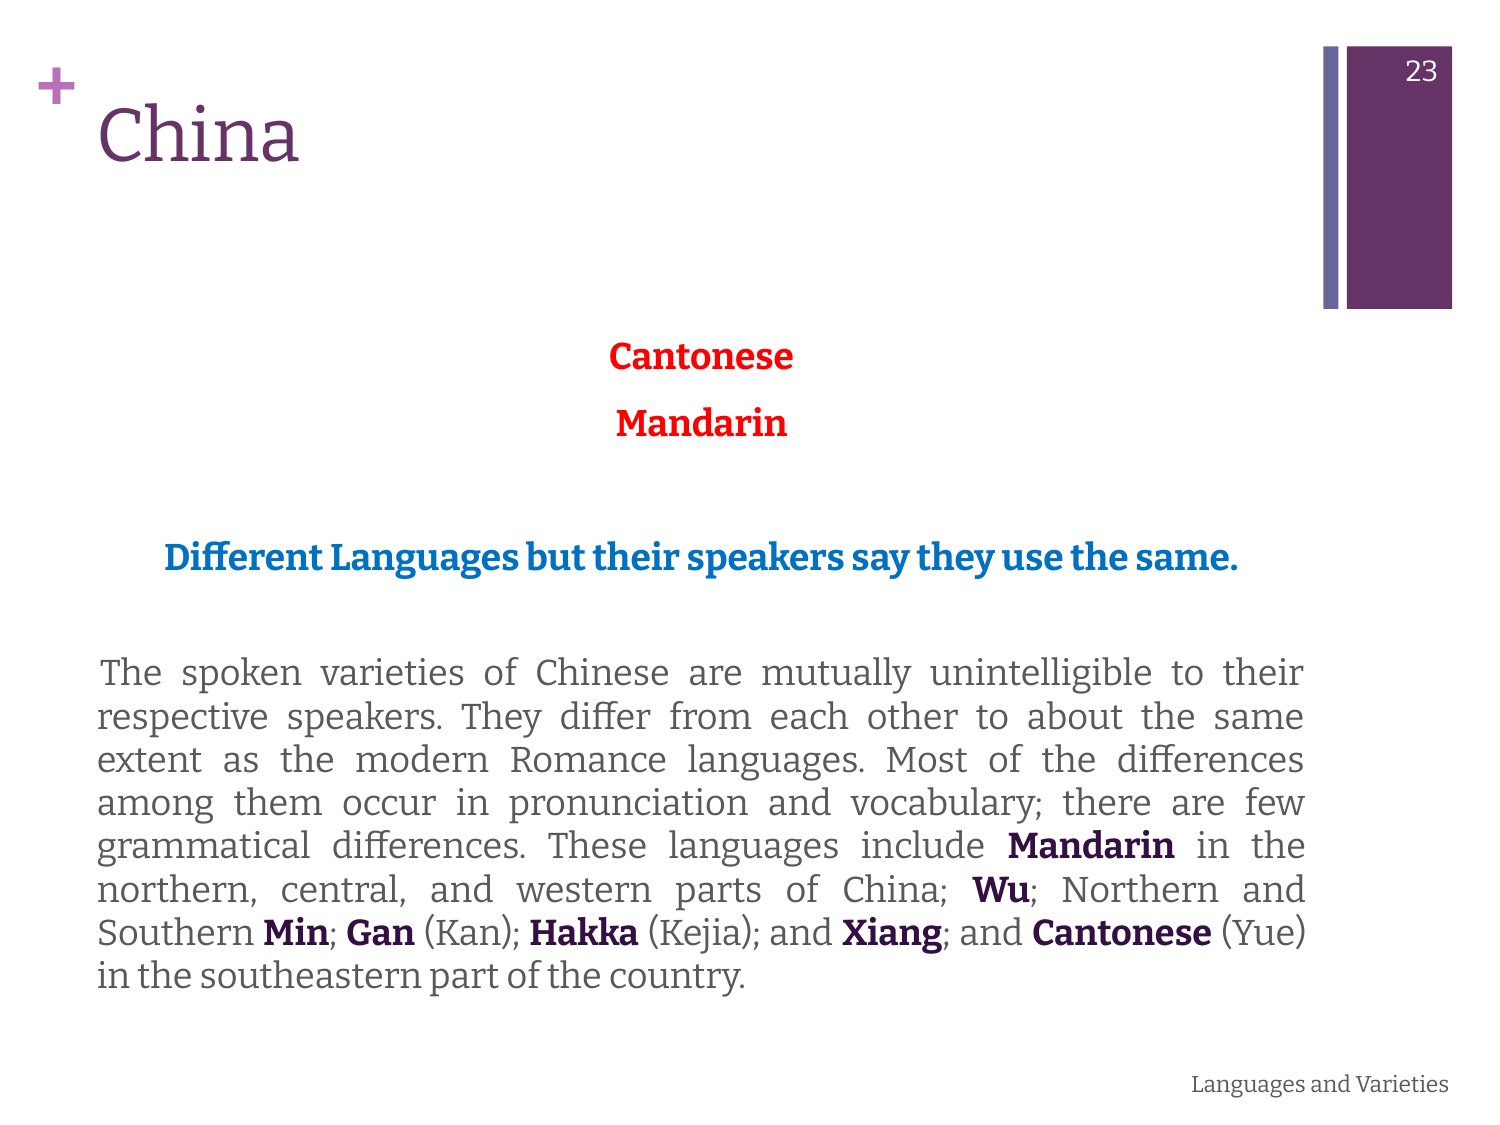

23
# China
Cantonese
Mandarin

Different Languages but their speakers say they use the same.

The spoken varieties of Chinese are mutually unintelligible to their respective speakers. They differ from each other to about the same extent as the modern Romance languages. Most of the differences among them occur in pronunciation and vocabulary; there are few grammatical differences. These languages include Mandarin in the northern, central, and western parts of China; Wu; Northern and Southern Min; Gan (Kan); Hakka (Kejia); and Xiang; and Cantonese (Yue) in the southeastern part of the country.
Languages and Varieties